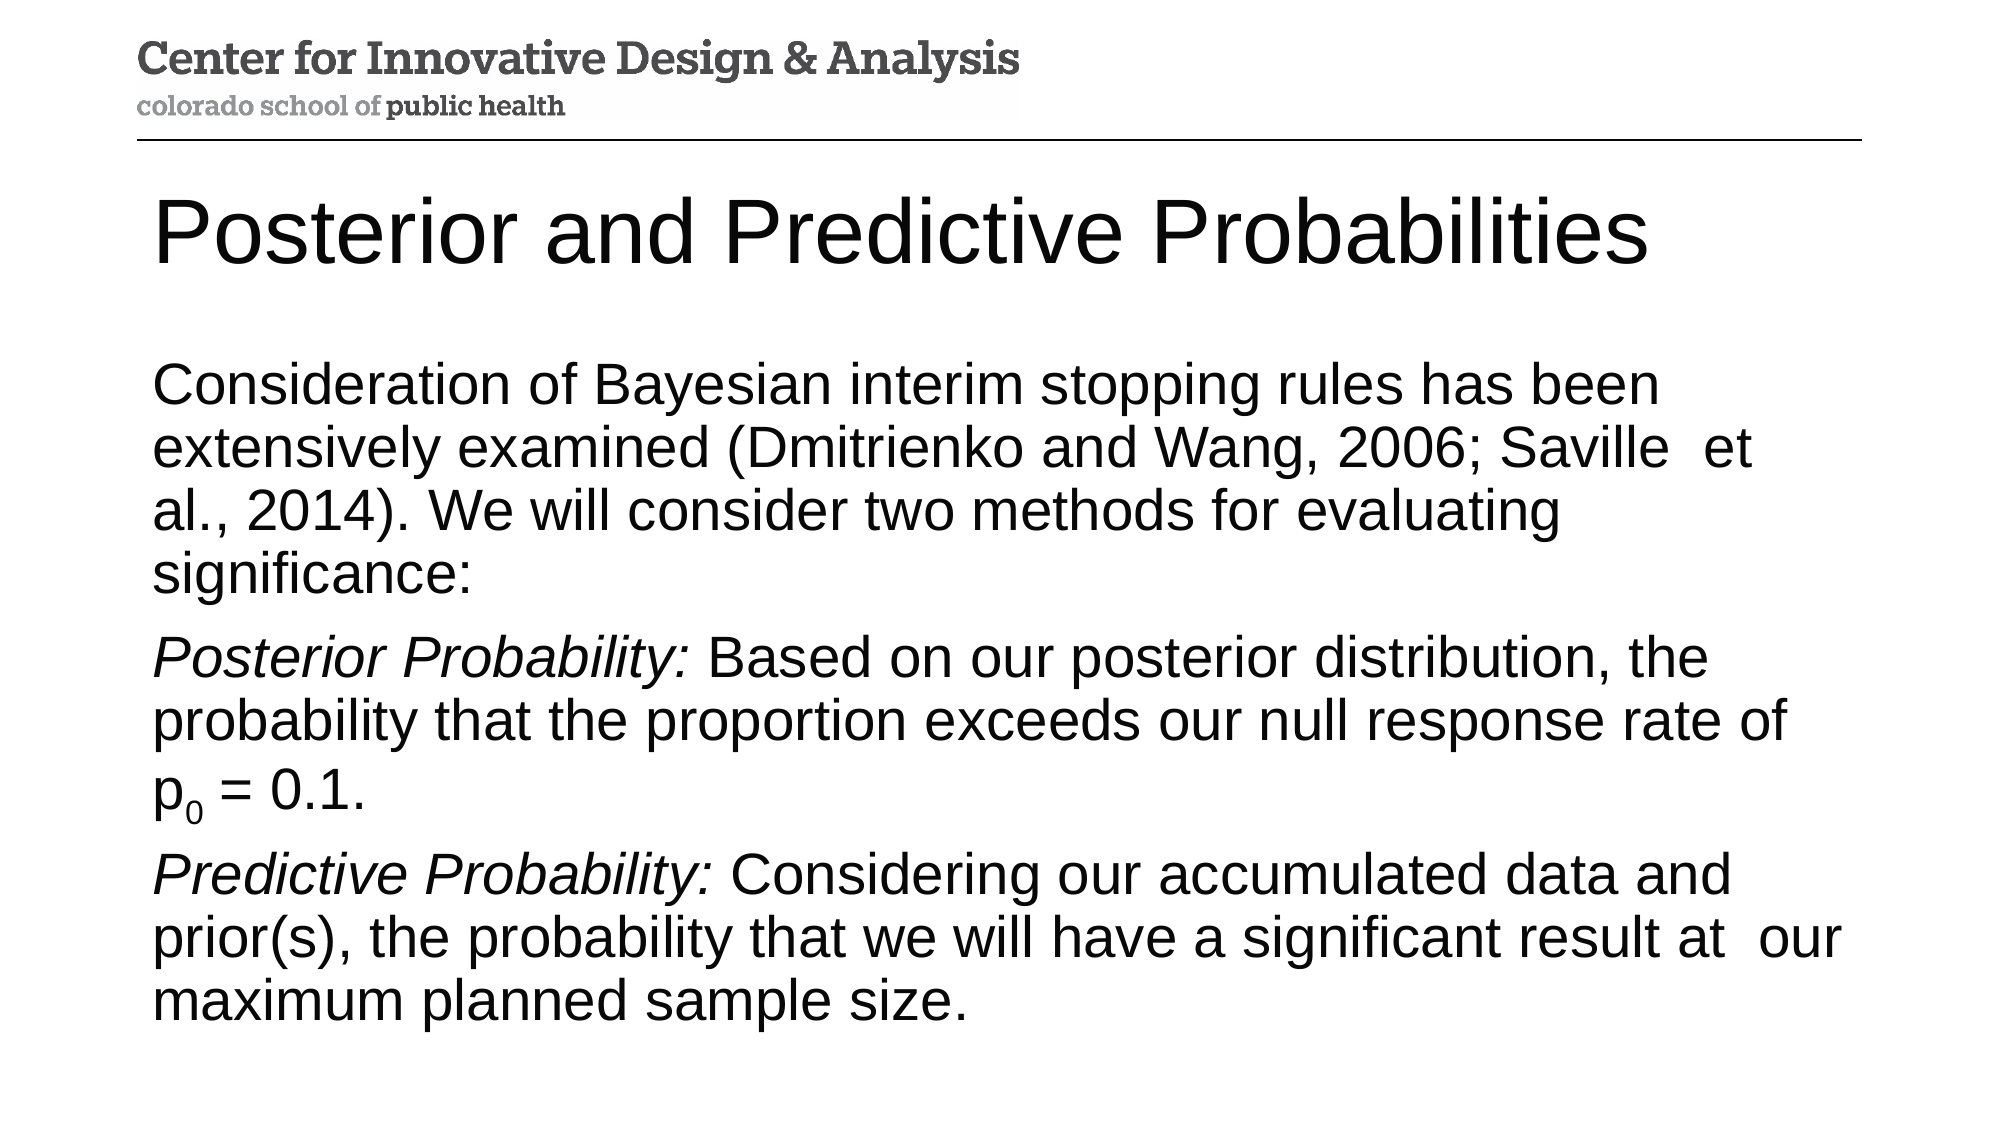

# Posterior and Predictive Probabilities
Consideration of Bayesian interim stopping rules has been  extensively examined (Dmitrienko and Wang, 2006; Saville  et al., 2014). We will consider two methods for evaluating  significance:
Posterior Probability: Based on our posterior distribution, the  probability that the proportion exceeds our null response rate of  p0 = 0.1.
Predictive Probability: Considering our accumulated data and  prior(s), the probability that we will have a significant result at  our maximum planned sample size.